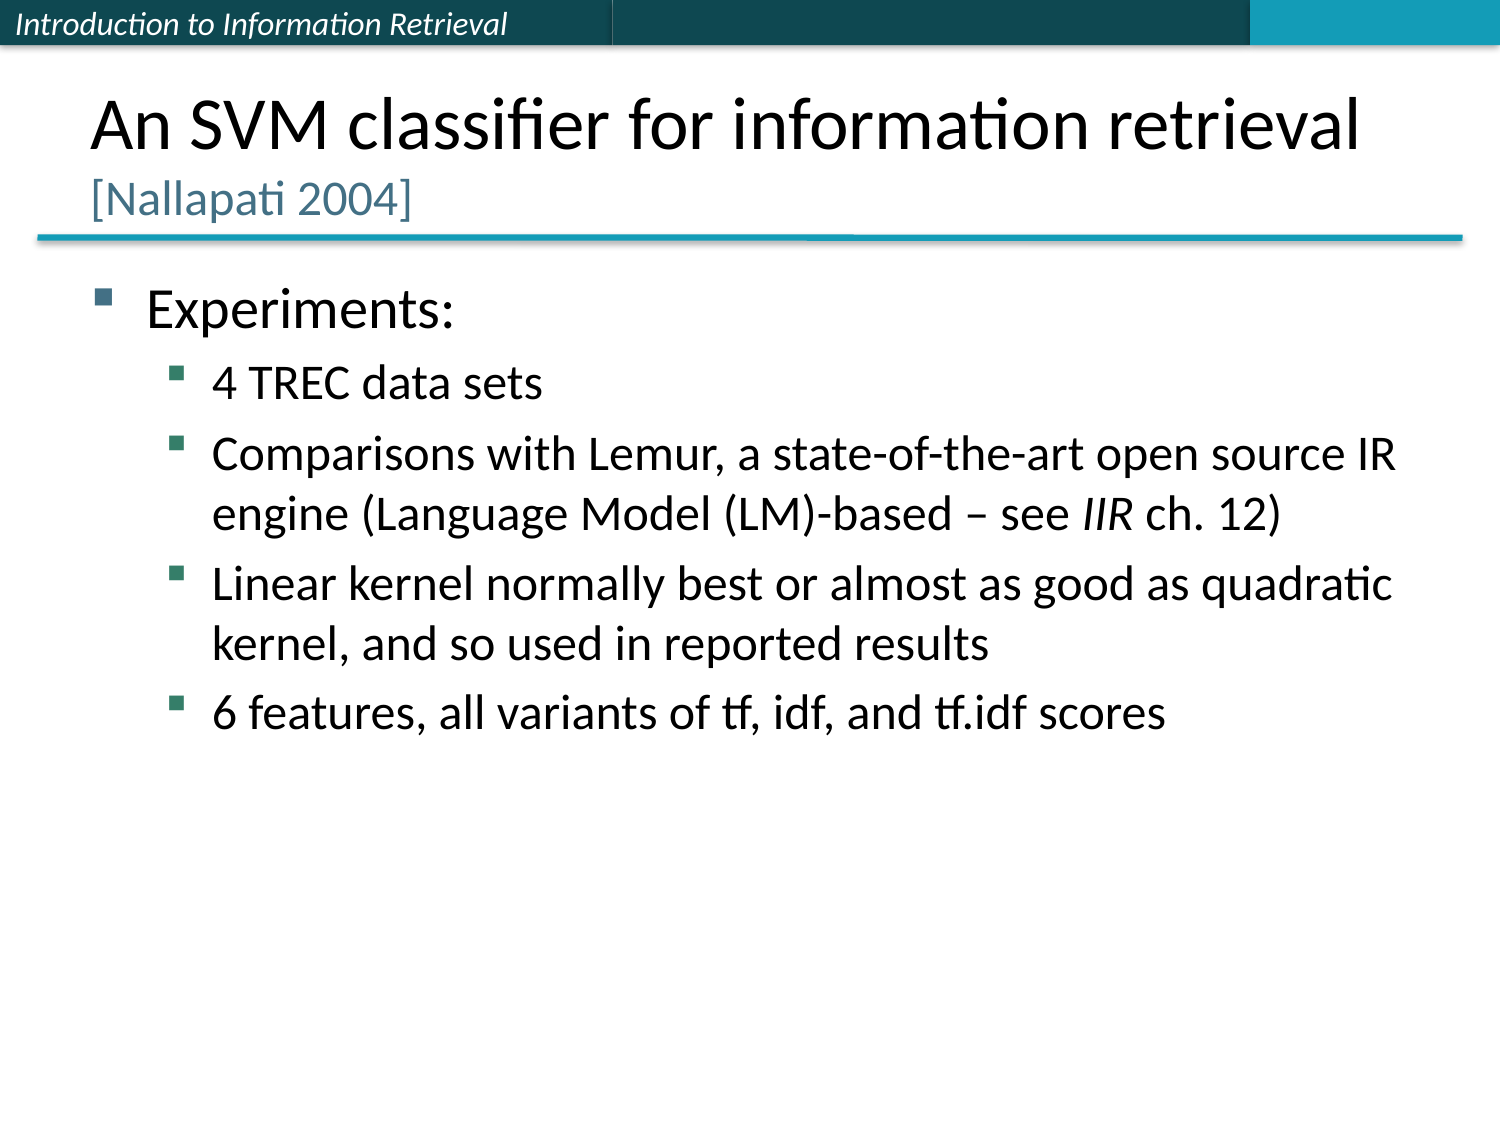

# An SVM classifier for information retrieval  [Nallapati 2004]
Experiments:
4 TREC data sets
Comparisons with Lemur, a state-of-the-art open source IR engine (Language Model (LM)-based – see IIR ch. 12)
Linear kernel normally best or almost as good as quadratic kernel, and so used in reported results
6 features, all variants of tf, idf, and tf.idf scores